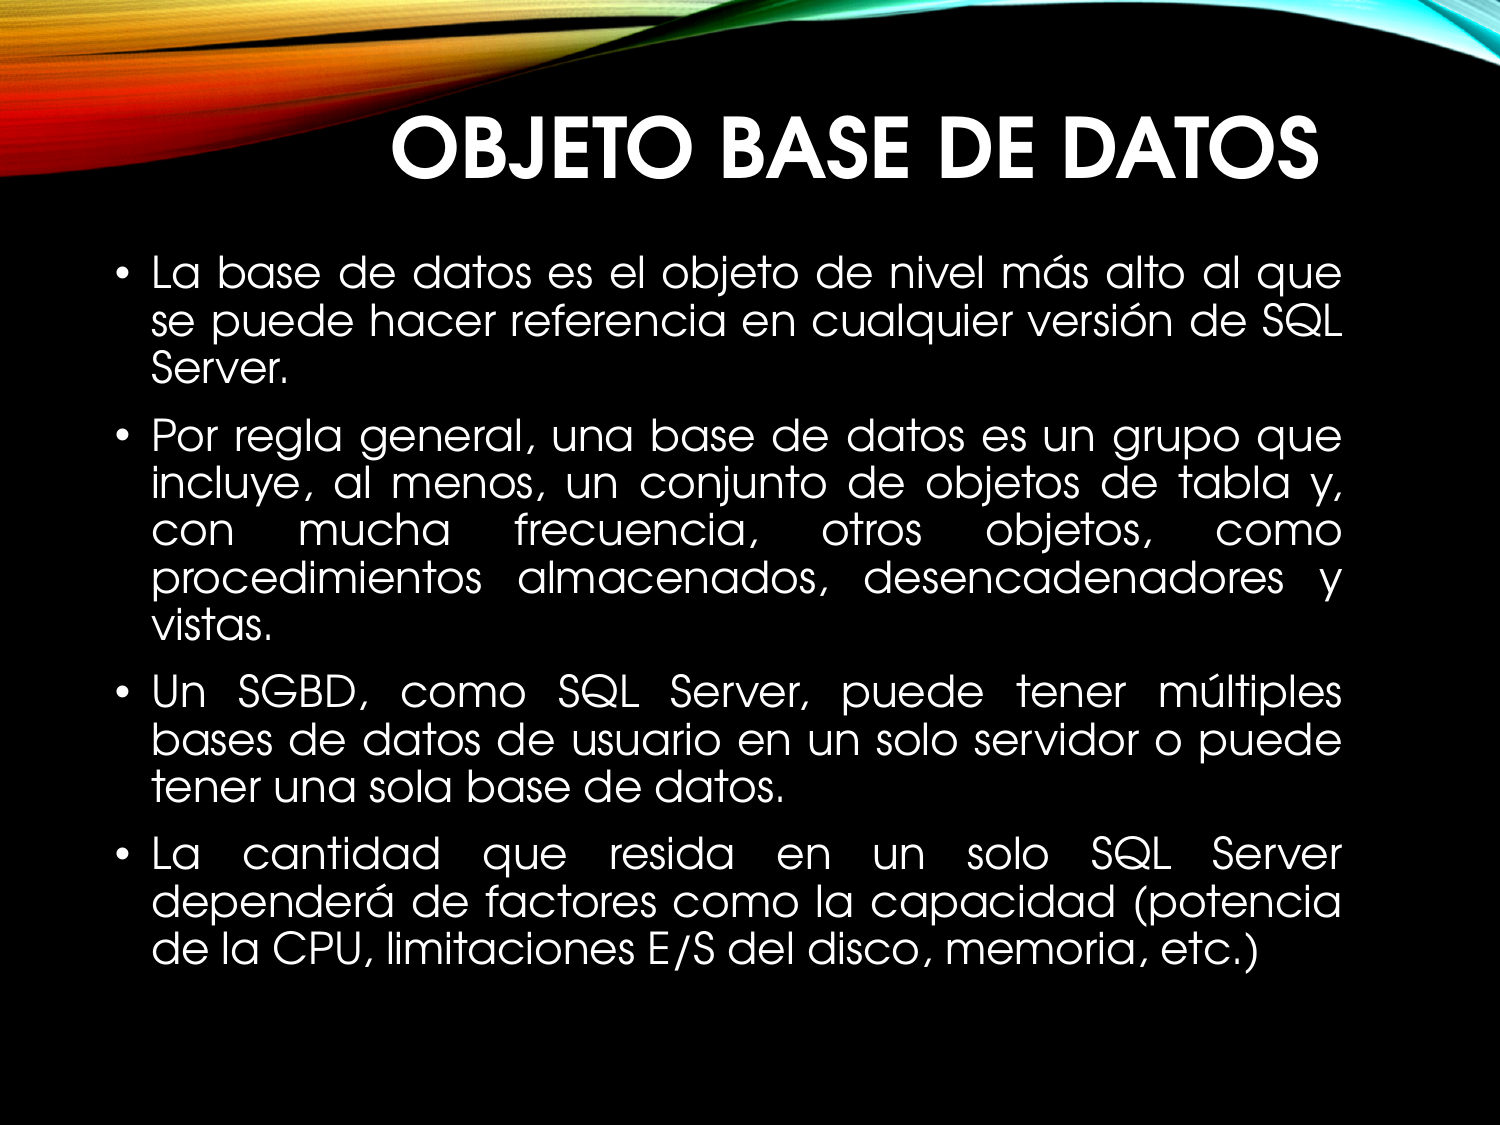

# OBJETO BASE DE DATOS
La base de datos es el objeto de nivel más alto al que se puede hacer referencia en cualquier versión de SQL Server.
Por regla general, una base de datos es un grupo que incluye, al menos, un conjunto de objetos de tabla y, con mucha frecuencia, otros objetos, como procedimientos almacenados, desencadenadores y vistas.
Un SGBD, como SQL Server, puede tener múltiples bases de datos de usuario en un solo servidor o puede tener una sola base de datos.
La cantidad que resida en un solo SQL Server dependerá de factores como la capacidad (potencia de la CPU, limitaciones E/S del disco, memoria, etc.)